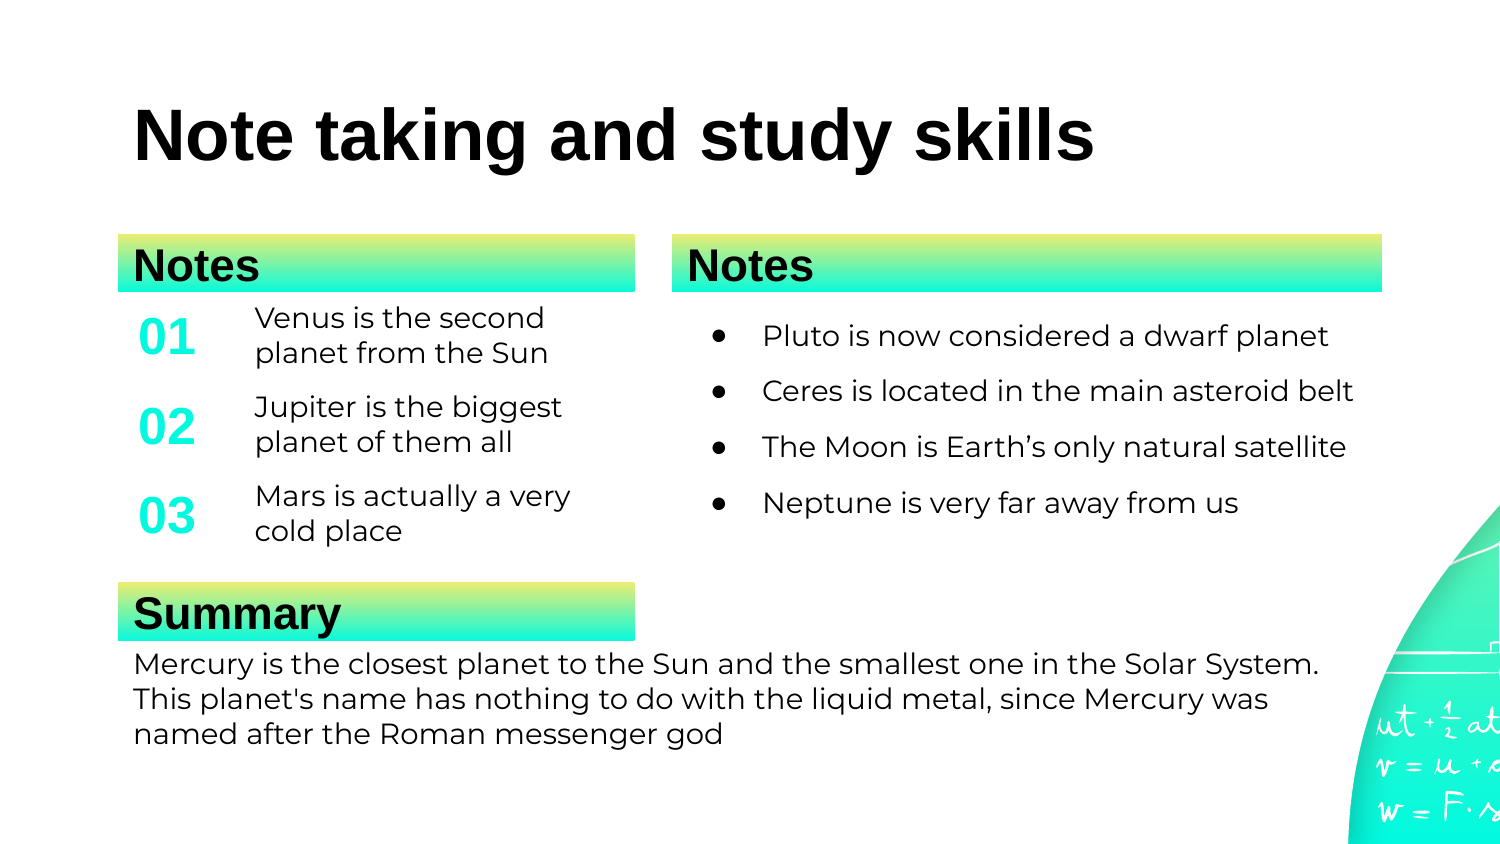

# Note taking and study skills
Notes
Notes
Pluto is now considered a dwarf planet
Ceres is located in the main asteroid belt
The Moon is Earth’s only natural satellite
Neptune is very far away from us
01
Venus is the second planet from the Sun
02
Jupiter is the biggest planet of them all
03
Mars is actually a very cold place
Summary
Mercury is the closest planet to the Sun and the smallest one in the Solar System. This planet's name has nothing to do with the liquid metal, since Mercury was named after the Roman messenger god